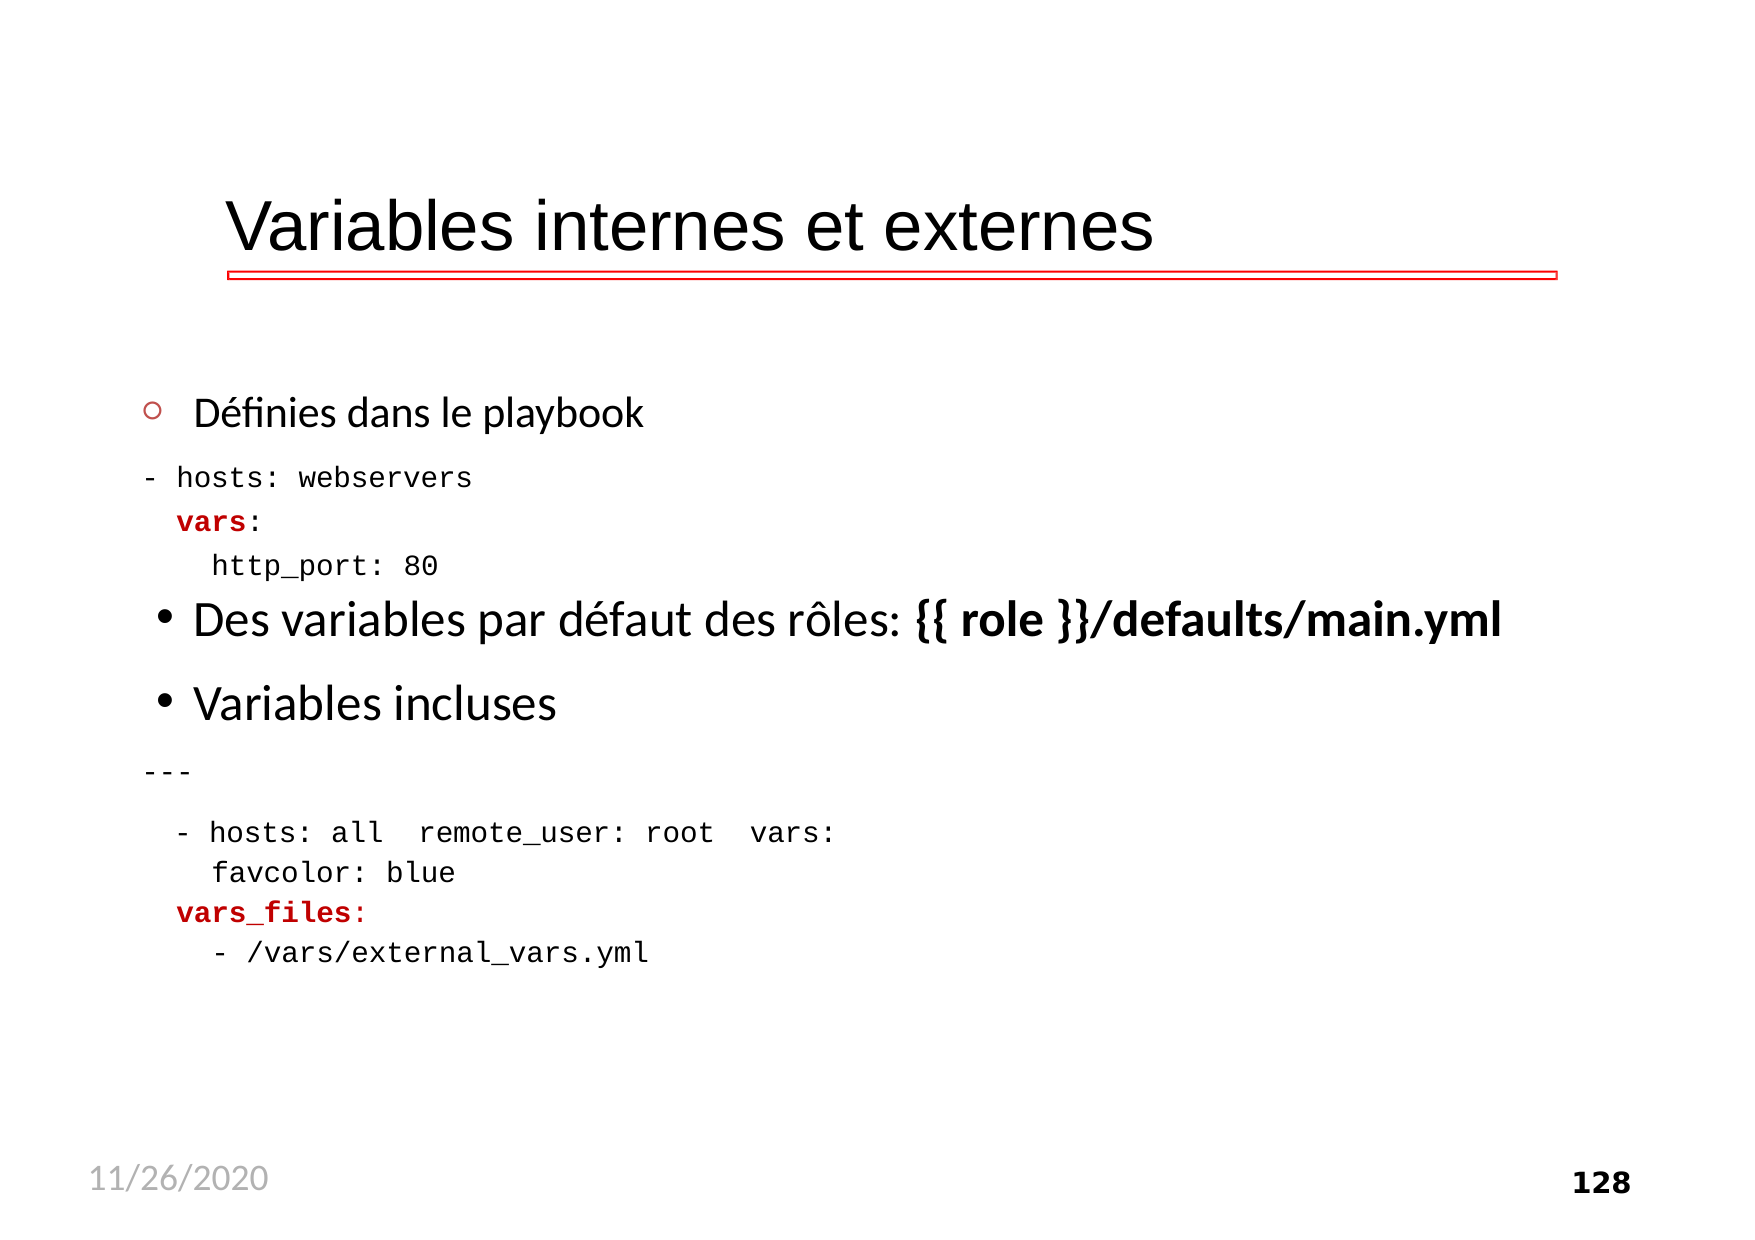

# Variables internes et externes
Définies dans le playbook
- hosts: webservers
vars:
http_port: 80
Des variables par défaut des rôles: {{ role }}/defaults/main.yml
Variables incluses
---
- hosts: all  remote_user: root  vars:
favcolor: blue
vars_files:
- /vars/external_vars.yml
11/26/2020
128